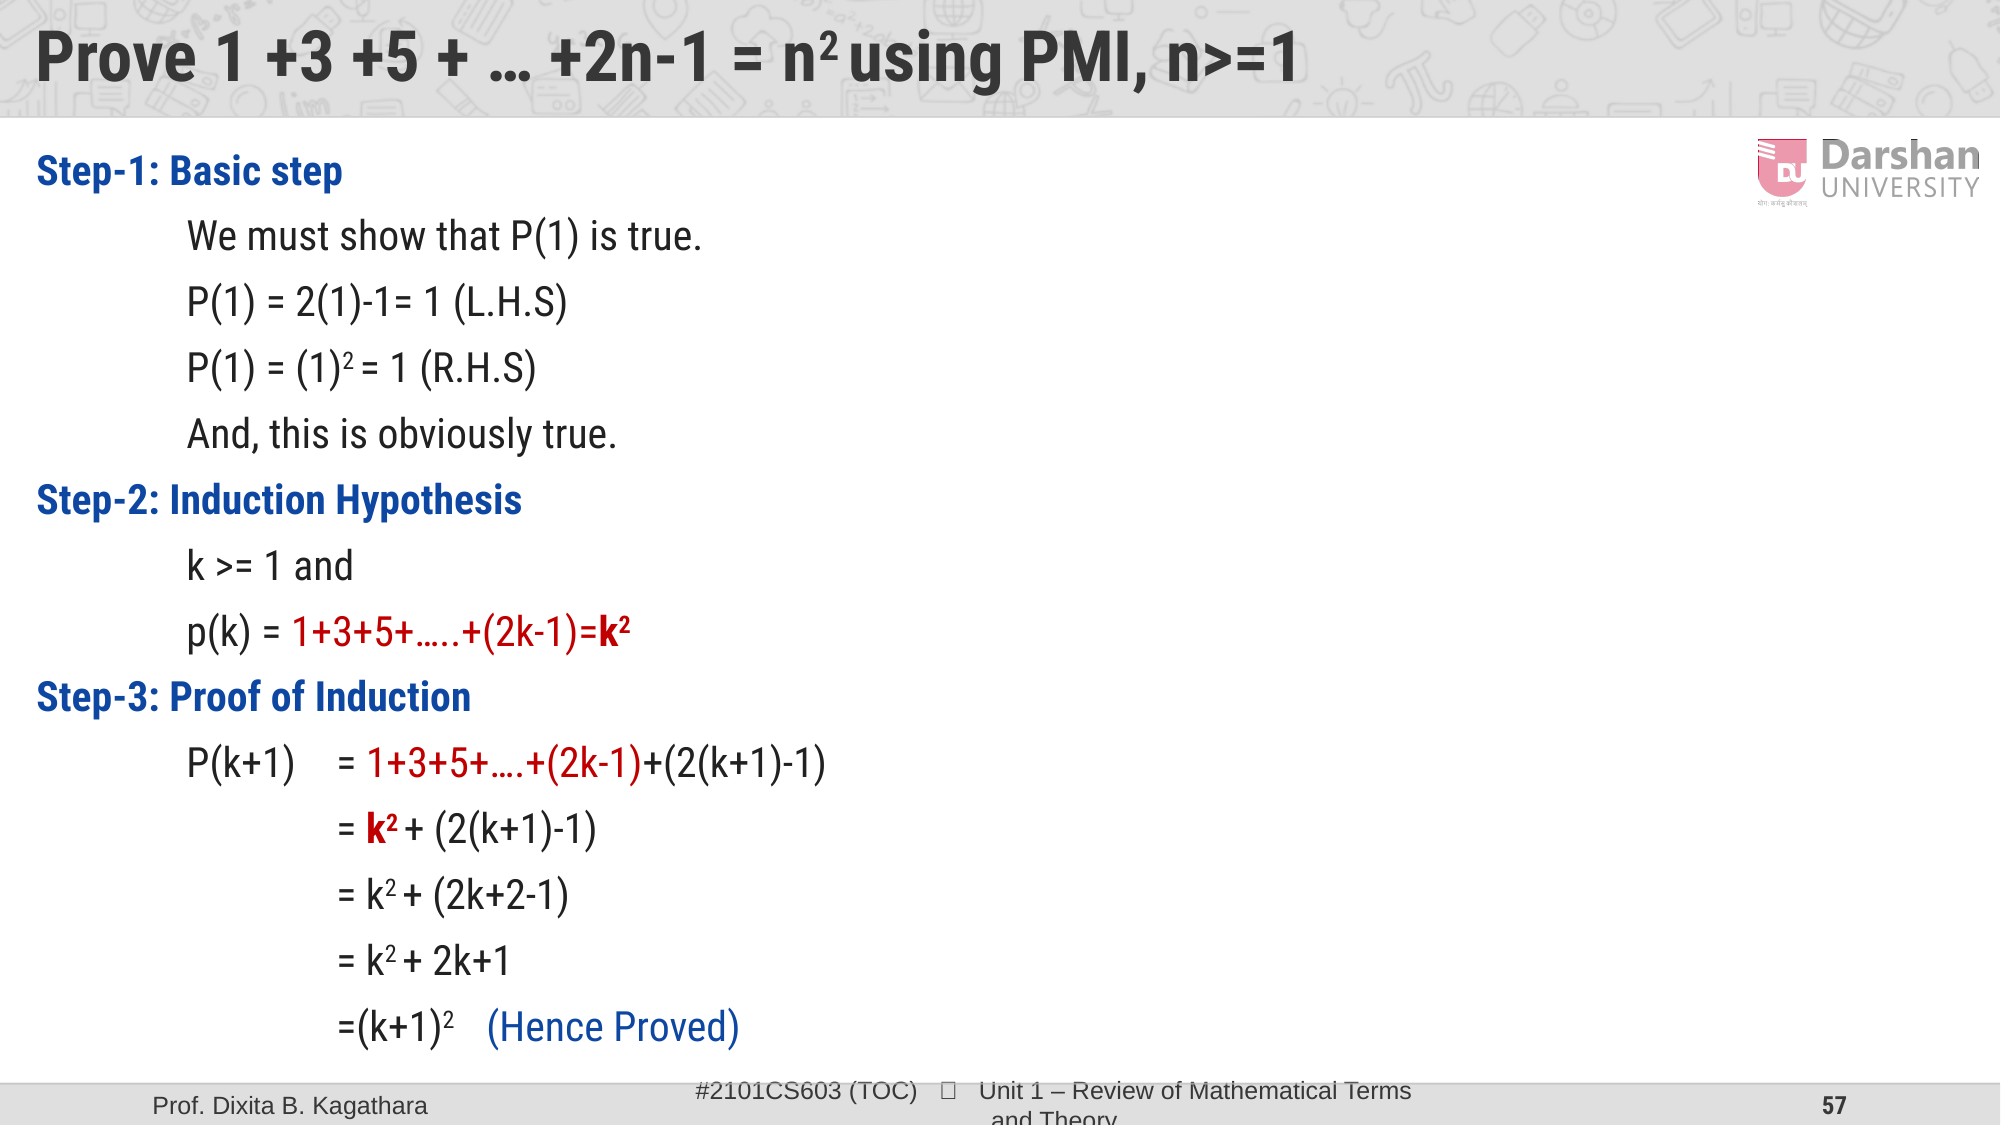

# Prove 1 +3 +5 + … +2n-1 = n2 using PMI, n>=1
Step-1: Basic step
	We must show that P(1) is true.
	P(1) = 2(1)-1= 1 (L.H.S)
	P(1) = (1)2 = 1 (R.H.S)
	And, this is obviously true.
Step-2: Induction Hypothesis
	k >= 1 and
	p(k) = 1+3+5+…..+(2k-1)=k2
Step-3: Proof of Induction
	P(k+1)	= 1+3+5+….+(2k-1)+(2(k+1)-1)
		= k2 + (2(k+1)-1)
		= k2 + (2k+2-1)
		= k2 + 2k+1
		=(k+1)2	(Hence Proved)